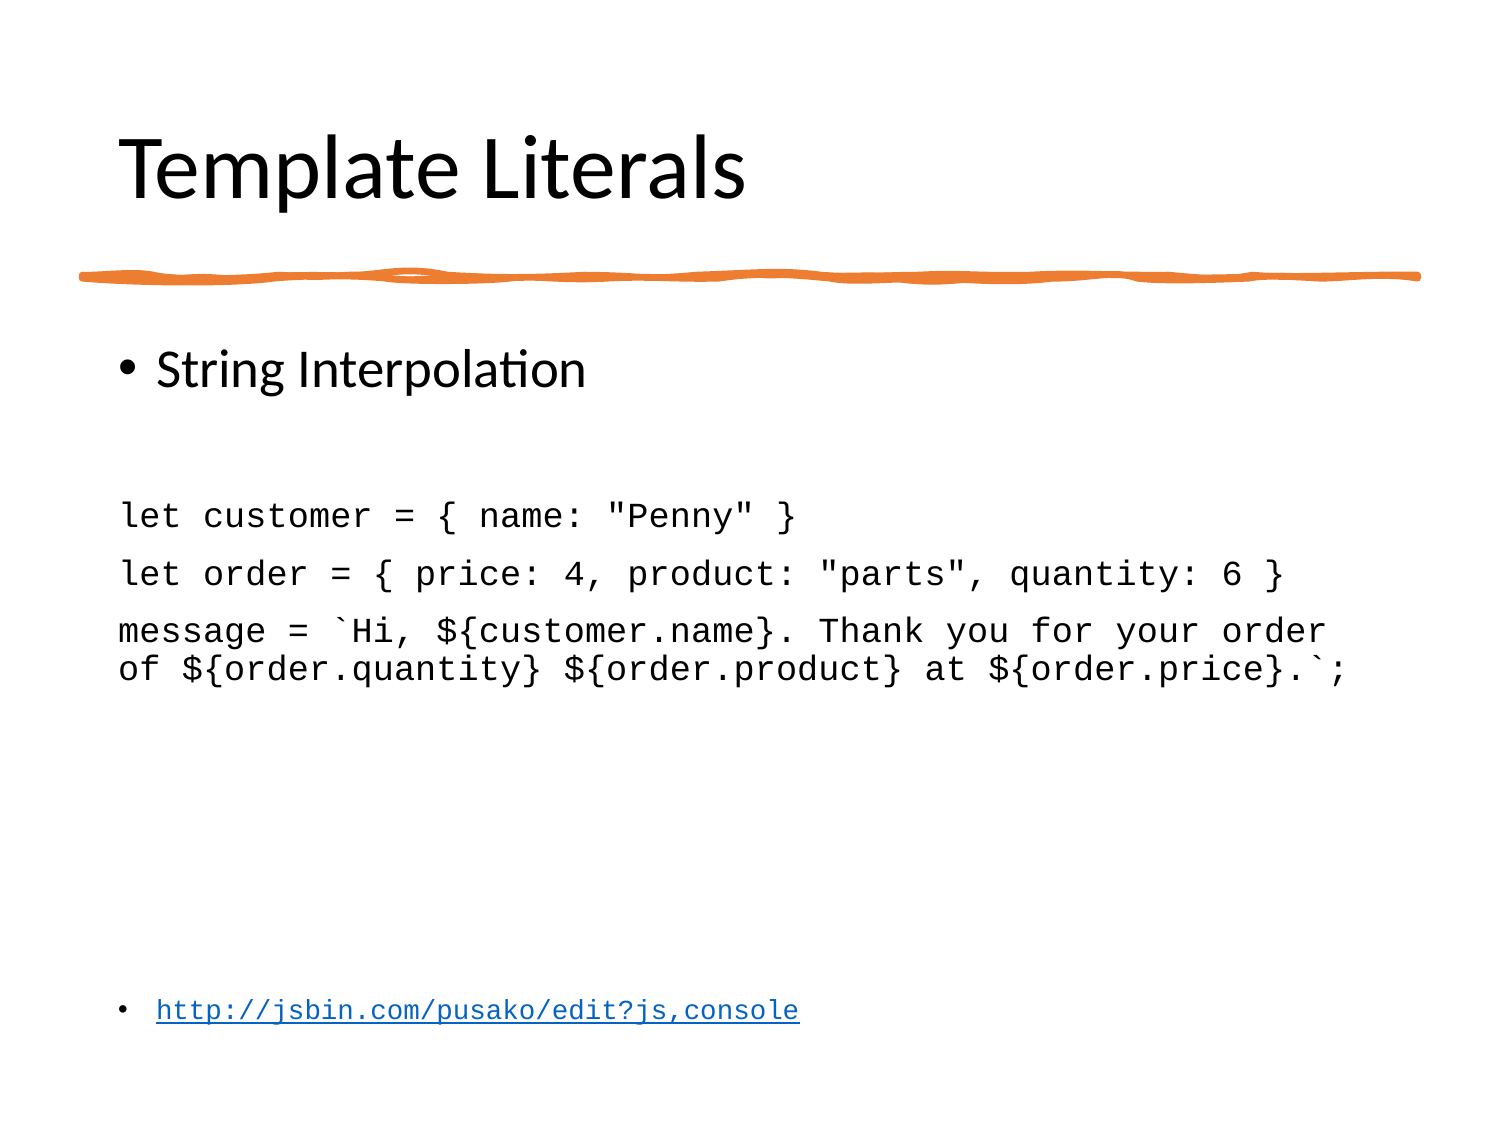

# Template Literals
String Interpolation

let customer = { name: "Penny" }
let order = { price: 4, product: "parts", quantity: 6 }
message = `Hi, ${customer.name}. Thank you for your order of ${order.quantity} ${order.product} at ${order.price}.`;

http://jsbin.com/pusako/edit?js,console